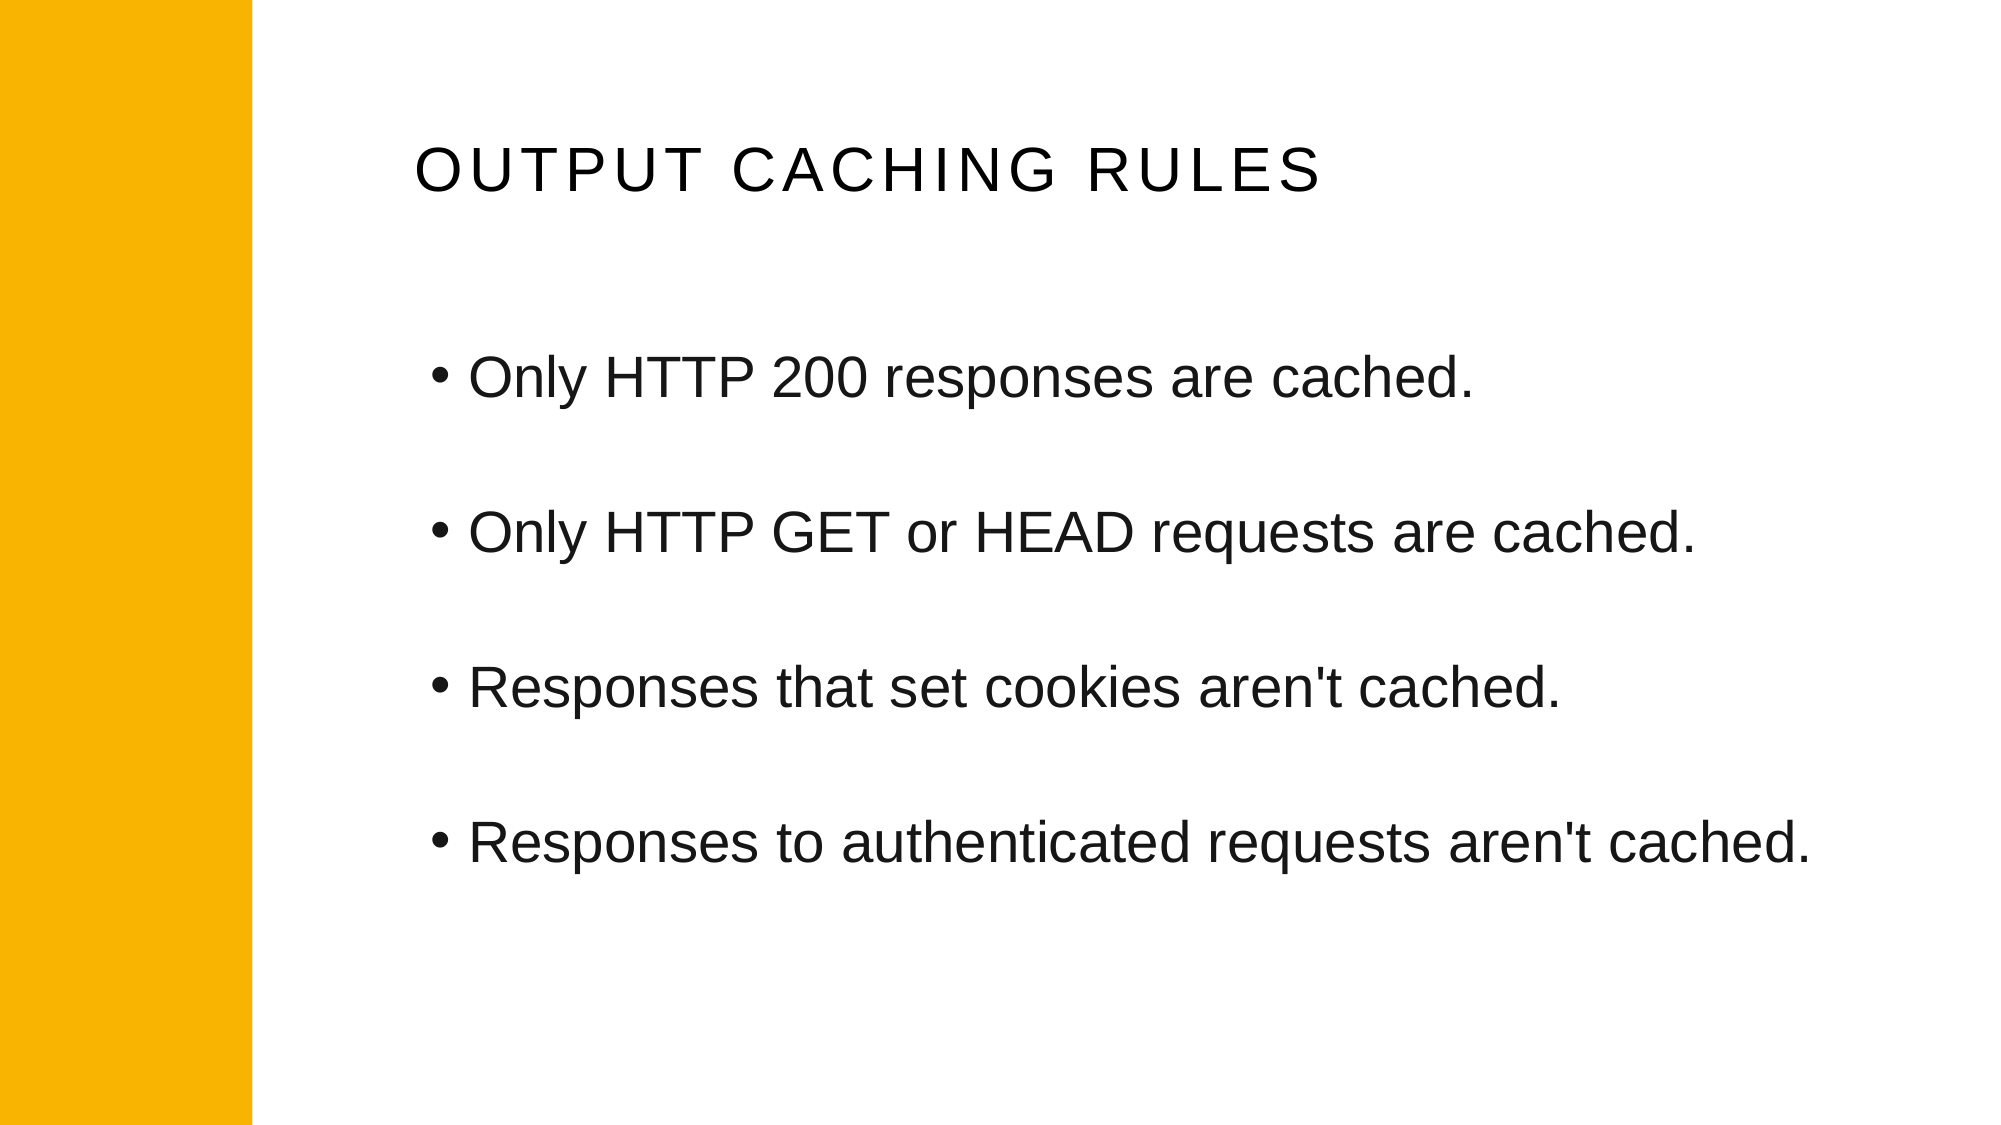

OUTPUT CACHING RULES
Only HTTP 200 responses are cached.
Only HTTP GET or HEAD requests are cached.
Responses that set cookies aren't cached.
Responses to authenticated requests aren't cached.